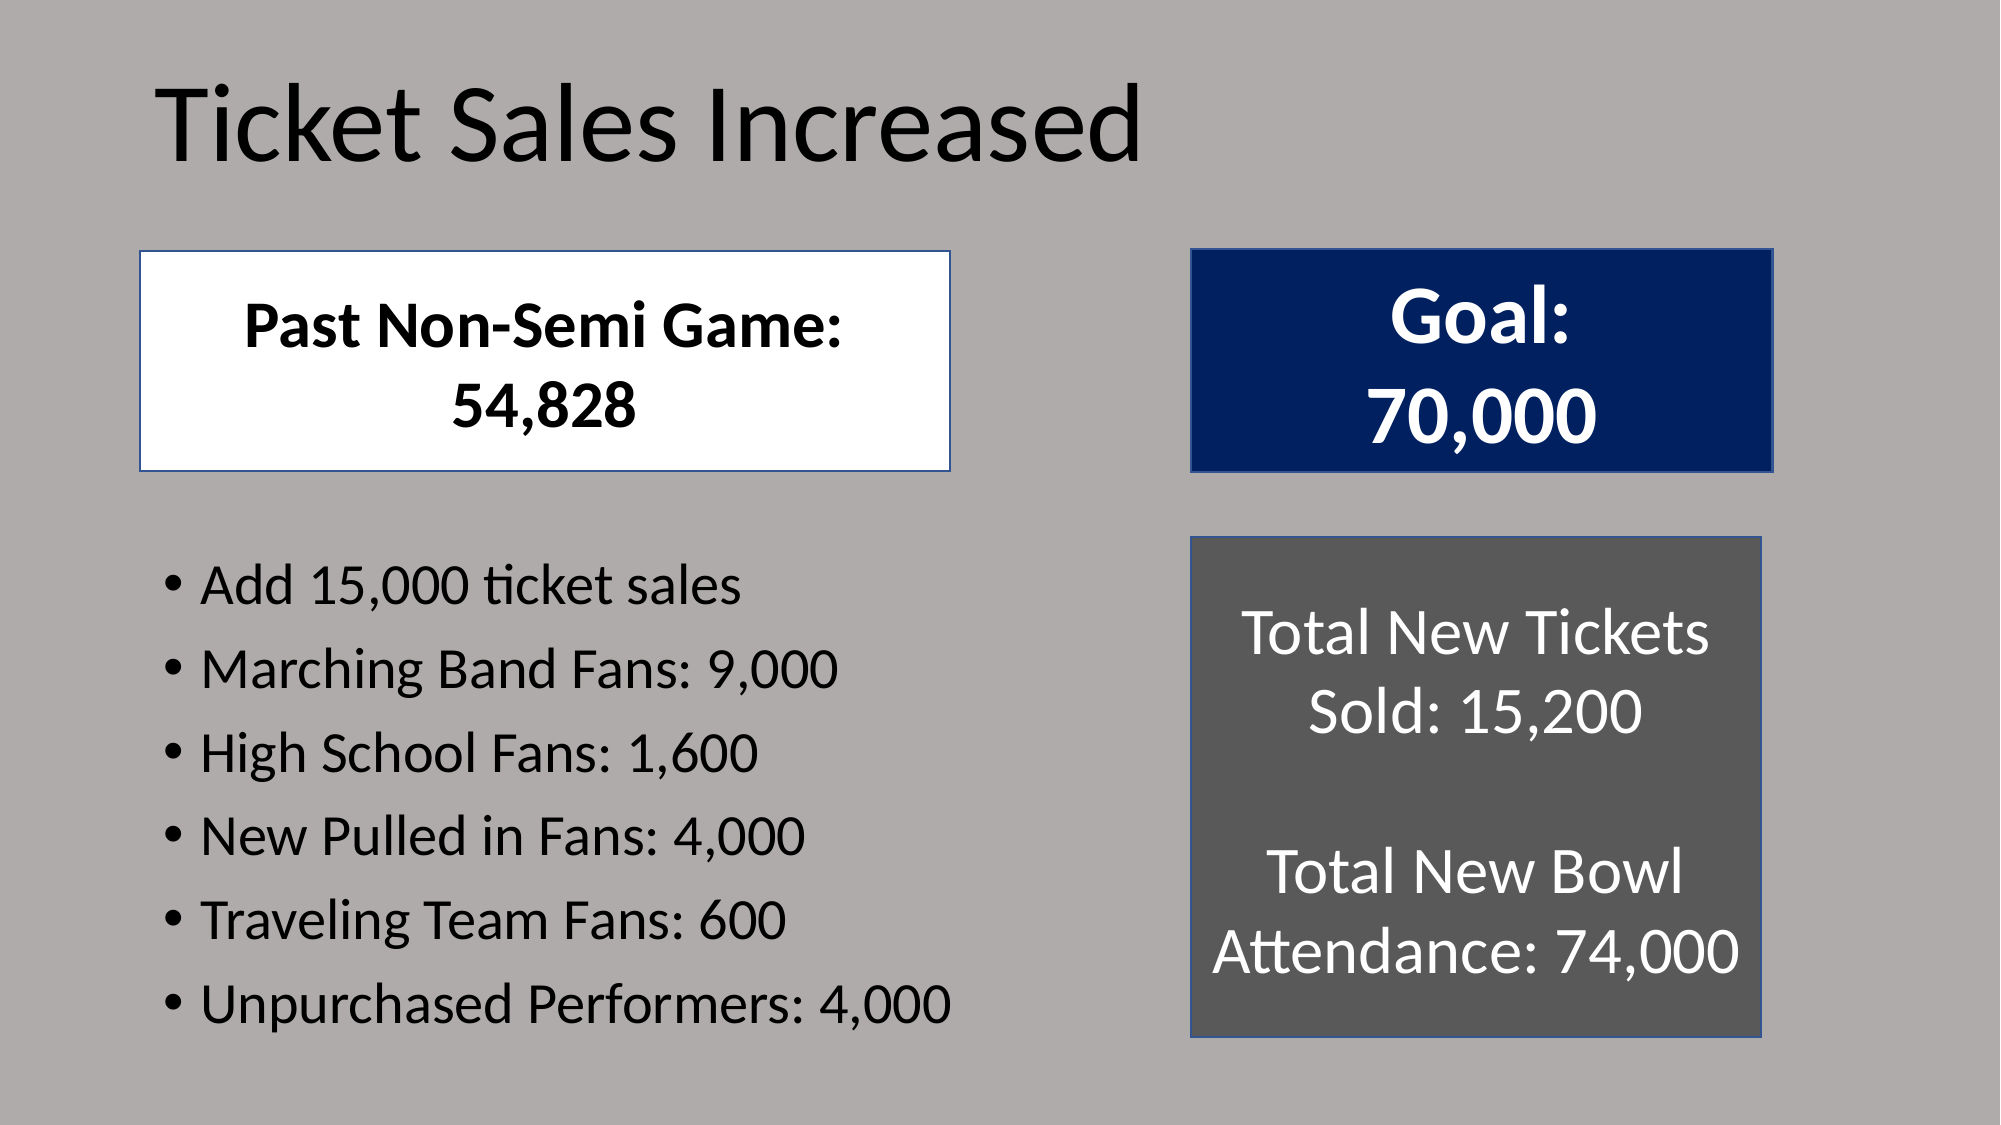

# Ticket Sales Increased
Goal:
70,000
Past Non-Semi Game: 54,828

Add 15,000 ticket sales
Marching Band Fans: 9,000
High School Fans: 1,600
New Pulled in Fans: 4,000
Traveling Team Fans: 600
Unpurchased Performers: 4,000

Total New Tickets Sold: 15,200

Total New Bowl Attendance: 74,000